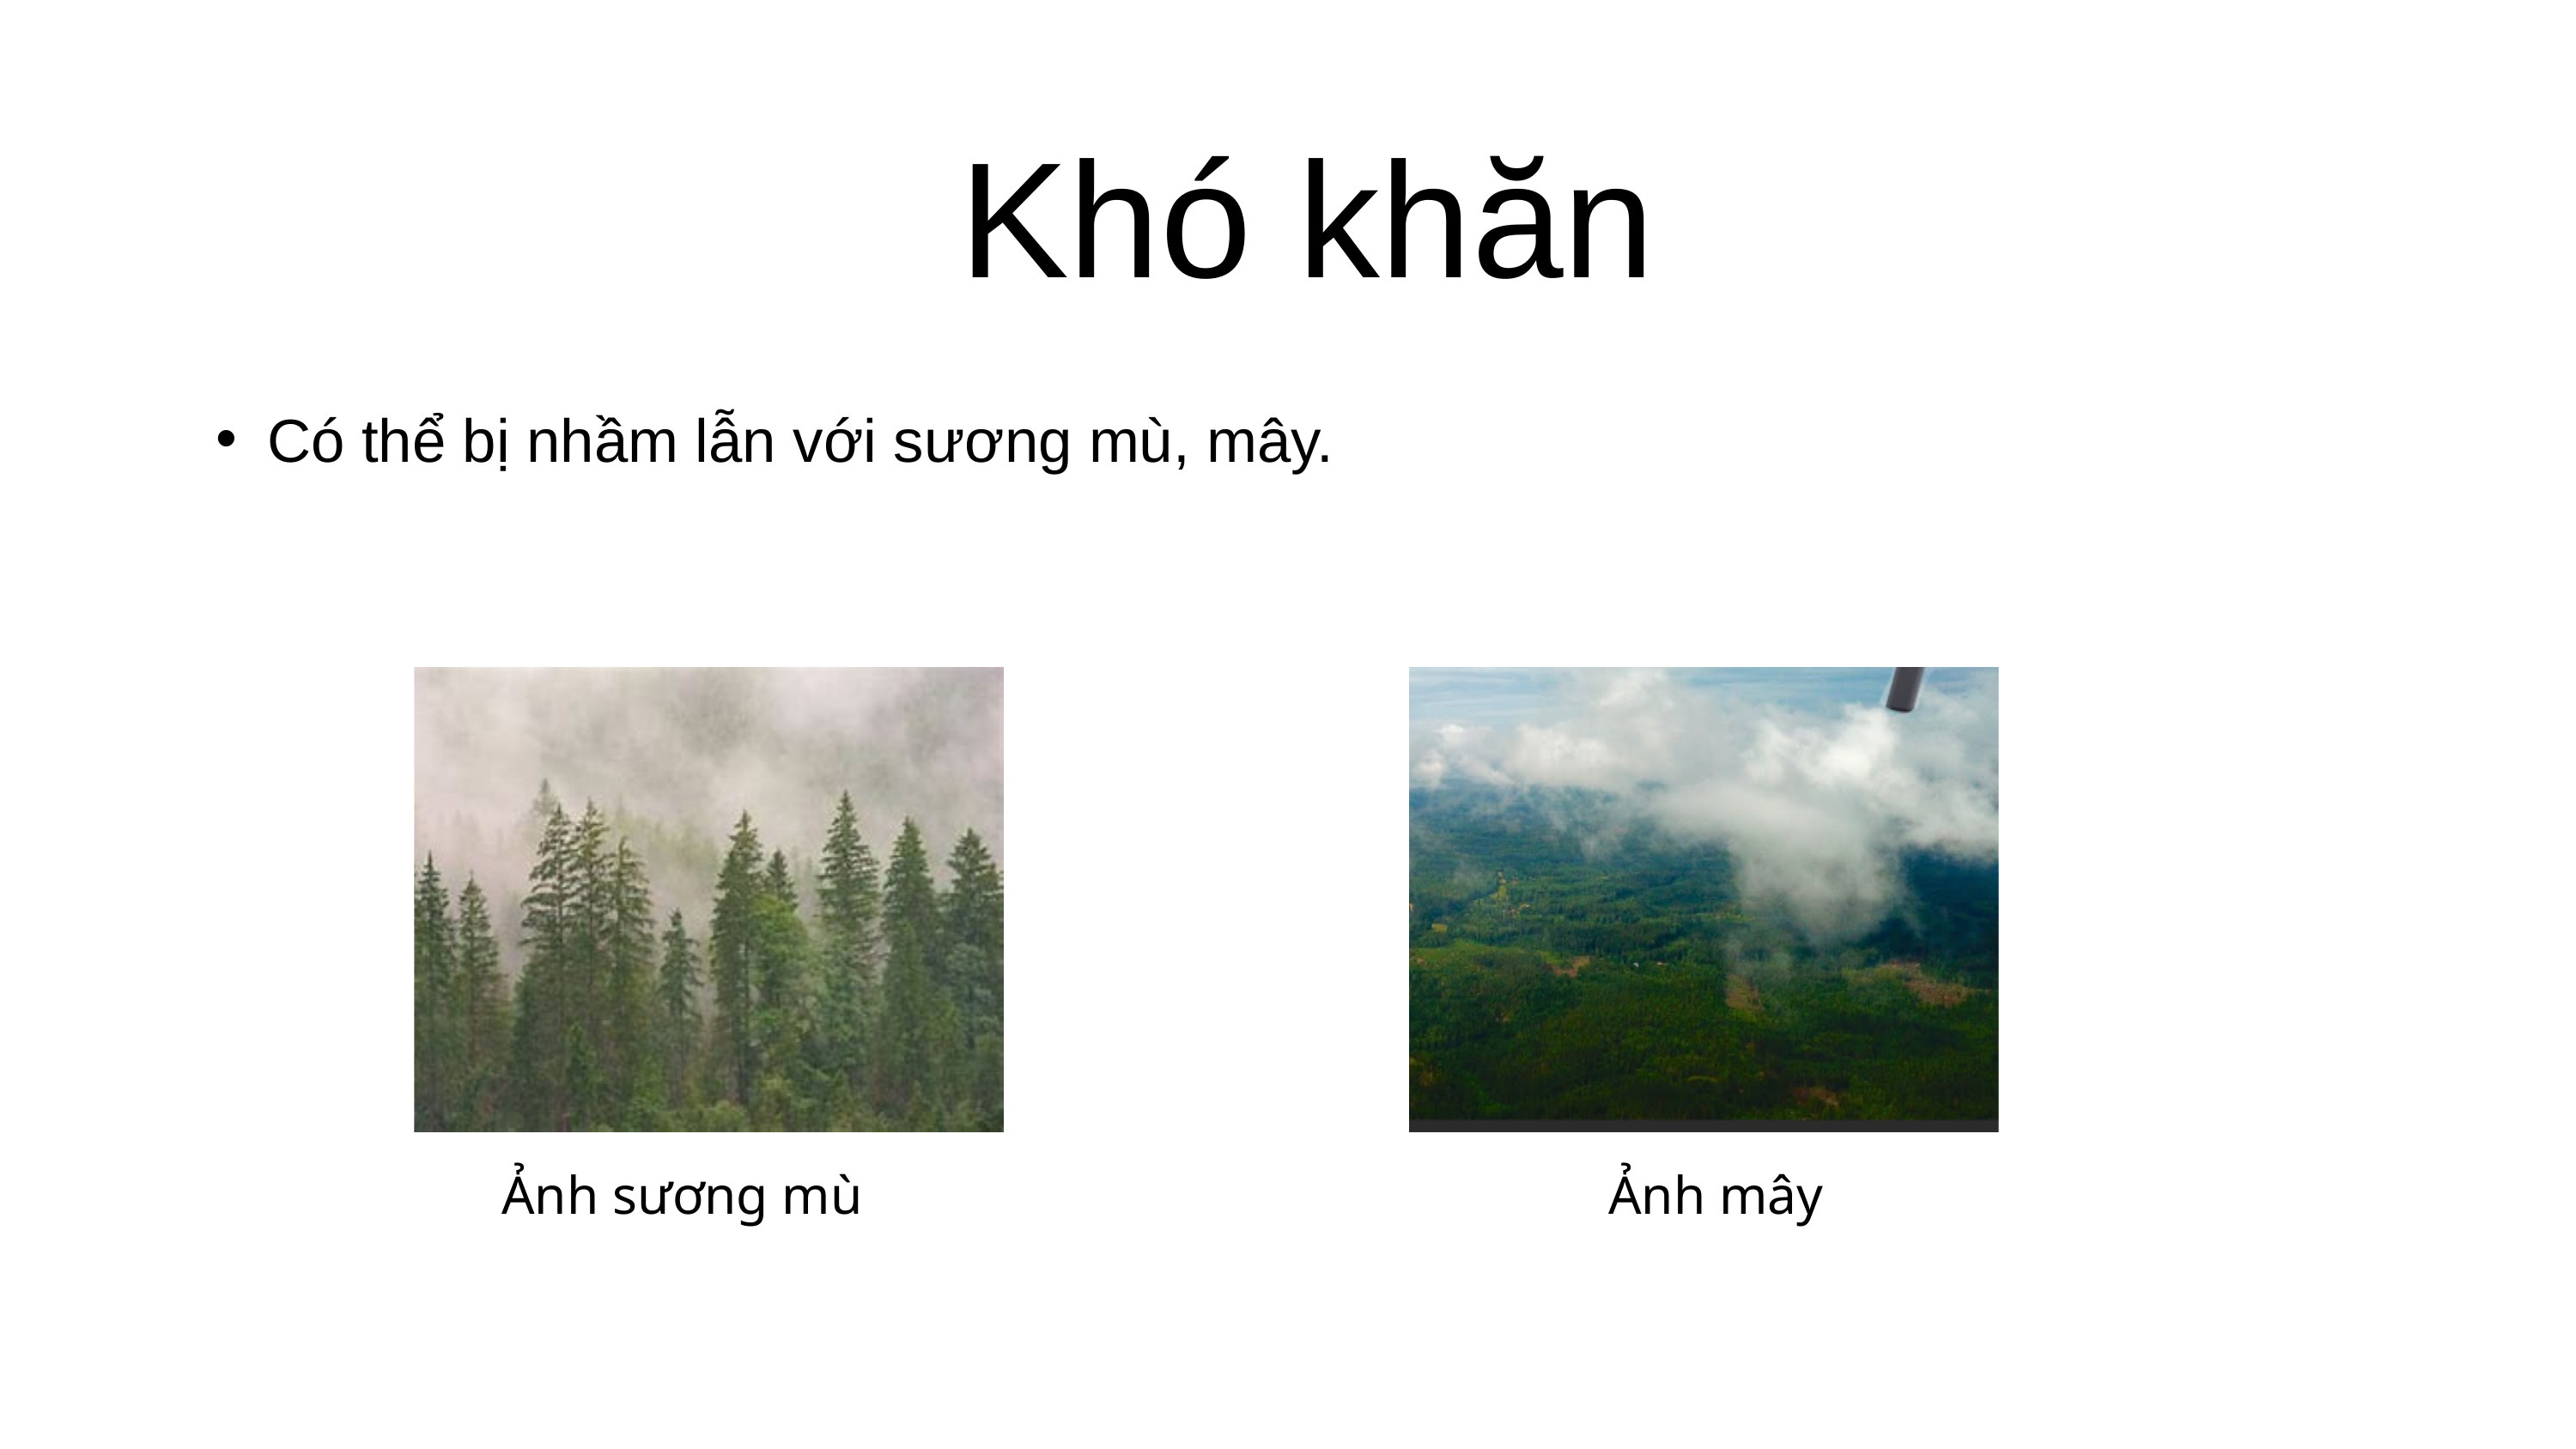

Khó khăn
Có thể bị nhầm lẫn với sương mù, mây.

Ảnh sương mù
Ảnh mây